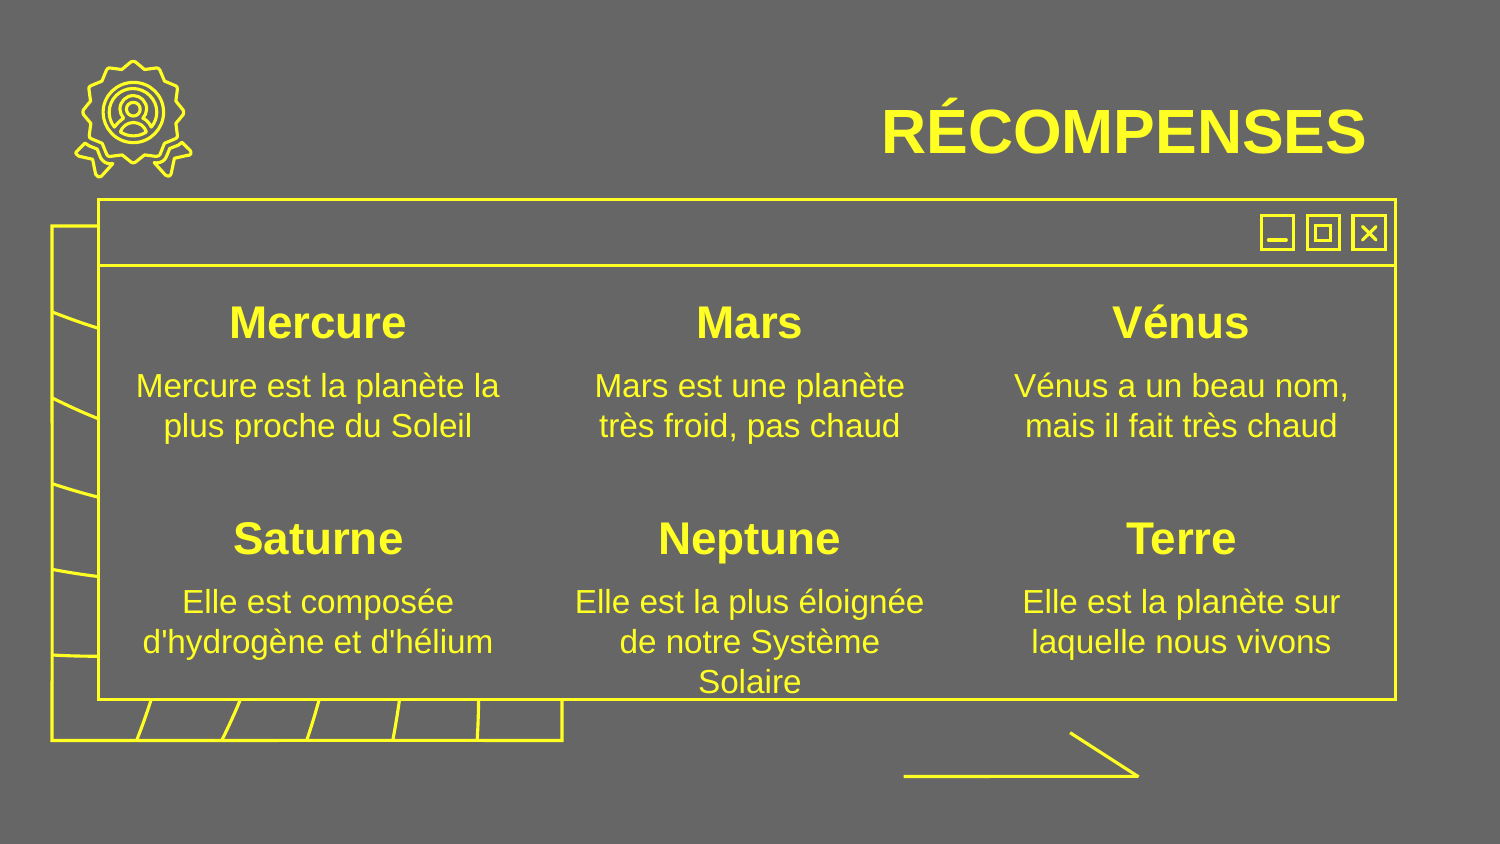

# RÉCOMPENSES
Mercure
Mars
Vénus
Mercure est la planète la plus proche du Soleil
Mars est une planète très froid, pas chaud
Vénus a un beau nom, mais il fait très chaud
Saturne
Neptune
Terre
Elle est composée d'hydrogène et d'hélium
Elle est la plus éloignée de notre Système Solaire
Elle est la planète sur laquelle nous vivons